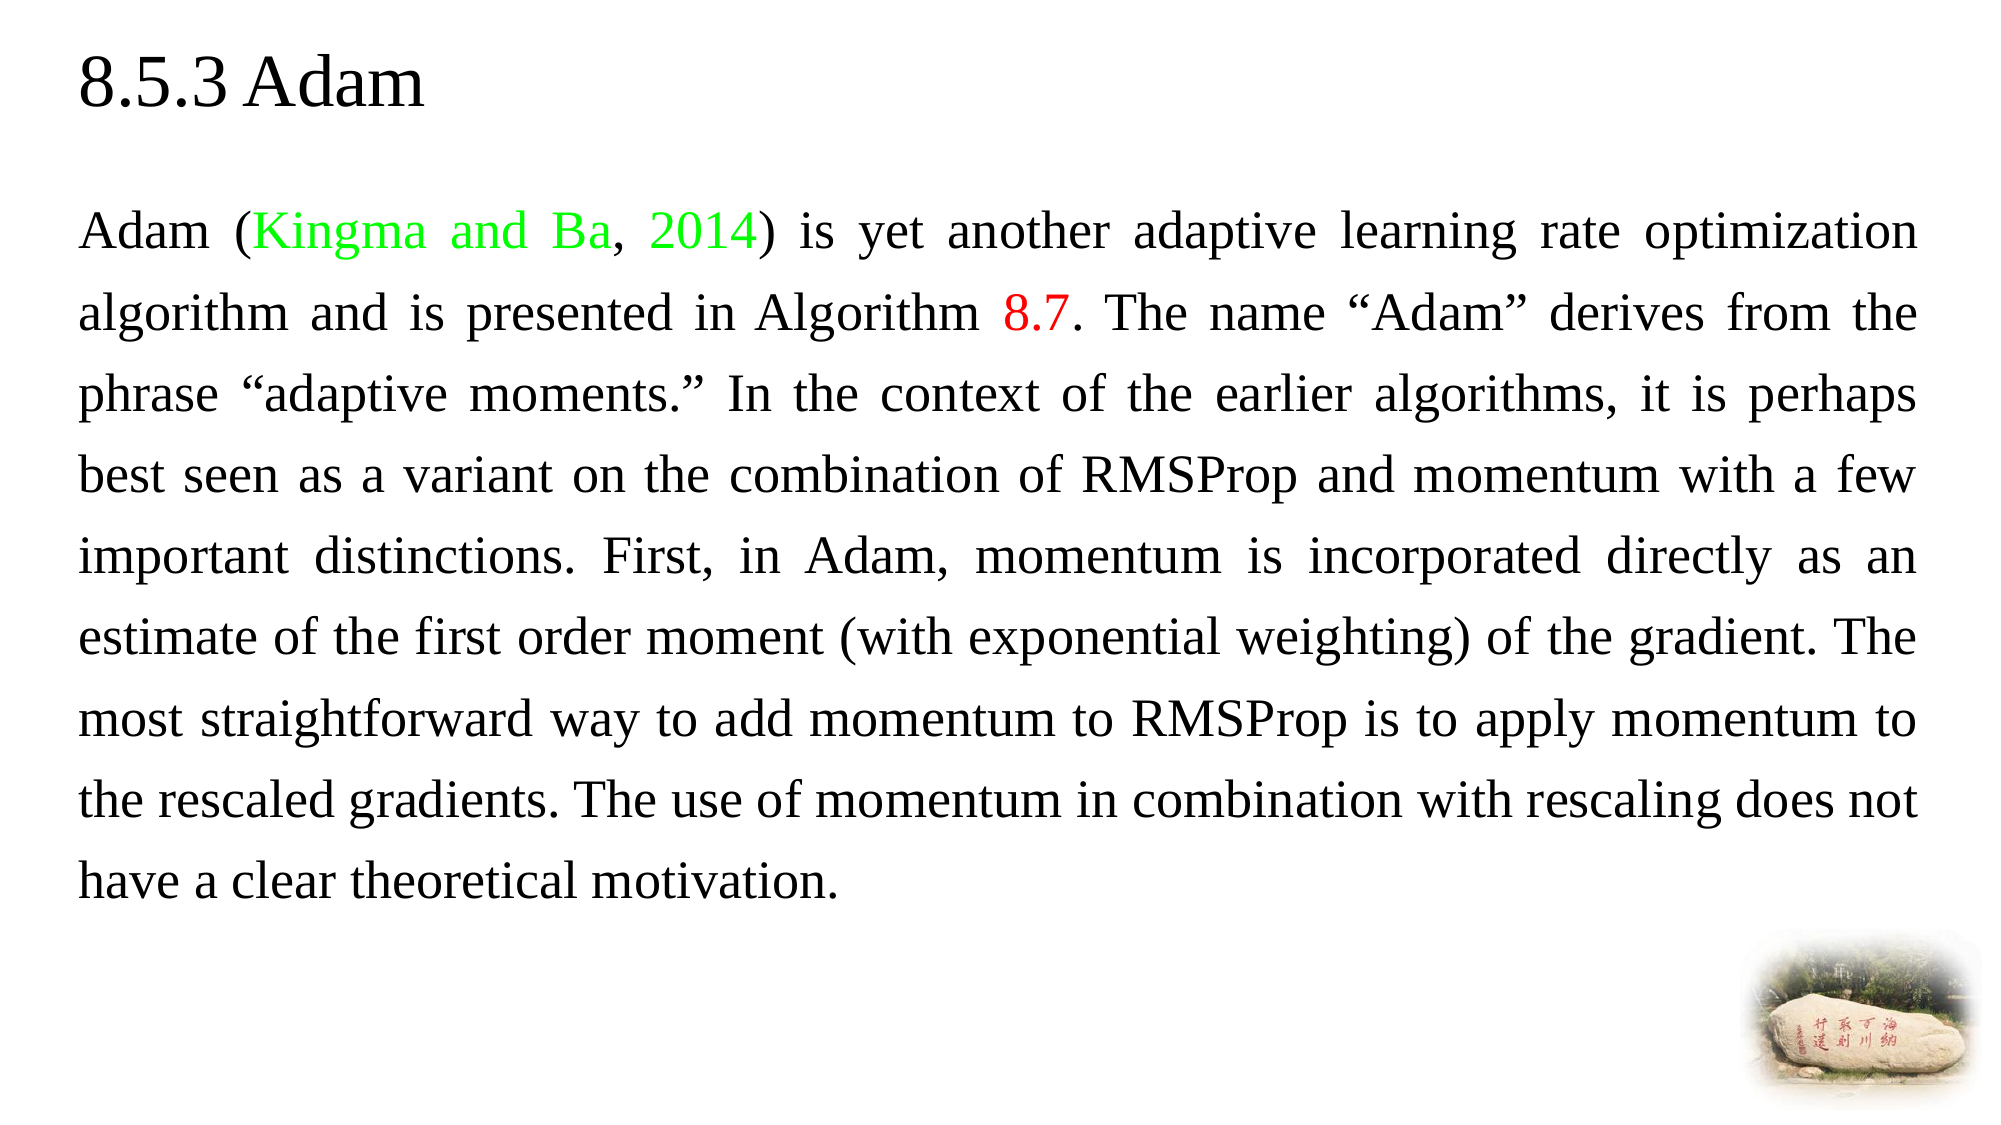

# 8.5.3 Adam
Adam (Kingma and Ba, 2014) is yet another adaptive learning rate optimization algorithm and is presented in Algorithm 8.7. The name “Adam” derives from the phrase “adaptive moments.” In the context of the earlier algorithms, it is perhaps best seen as a variant on the combination of RMSProp and momentum with a few important distinctions. First, in Adam, momentum is incorporated directly as an estimate of the first order moment (with exponential weighting) of the gradient. The most straightforward way to add momentum to RMSProp is to apply momentum to the rescaled gradients. The use of momentum in combination with rescaling does not have a clear theoretical motivation.